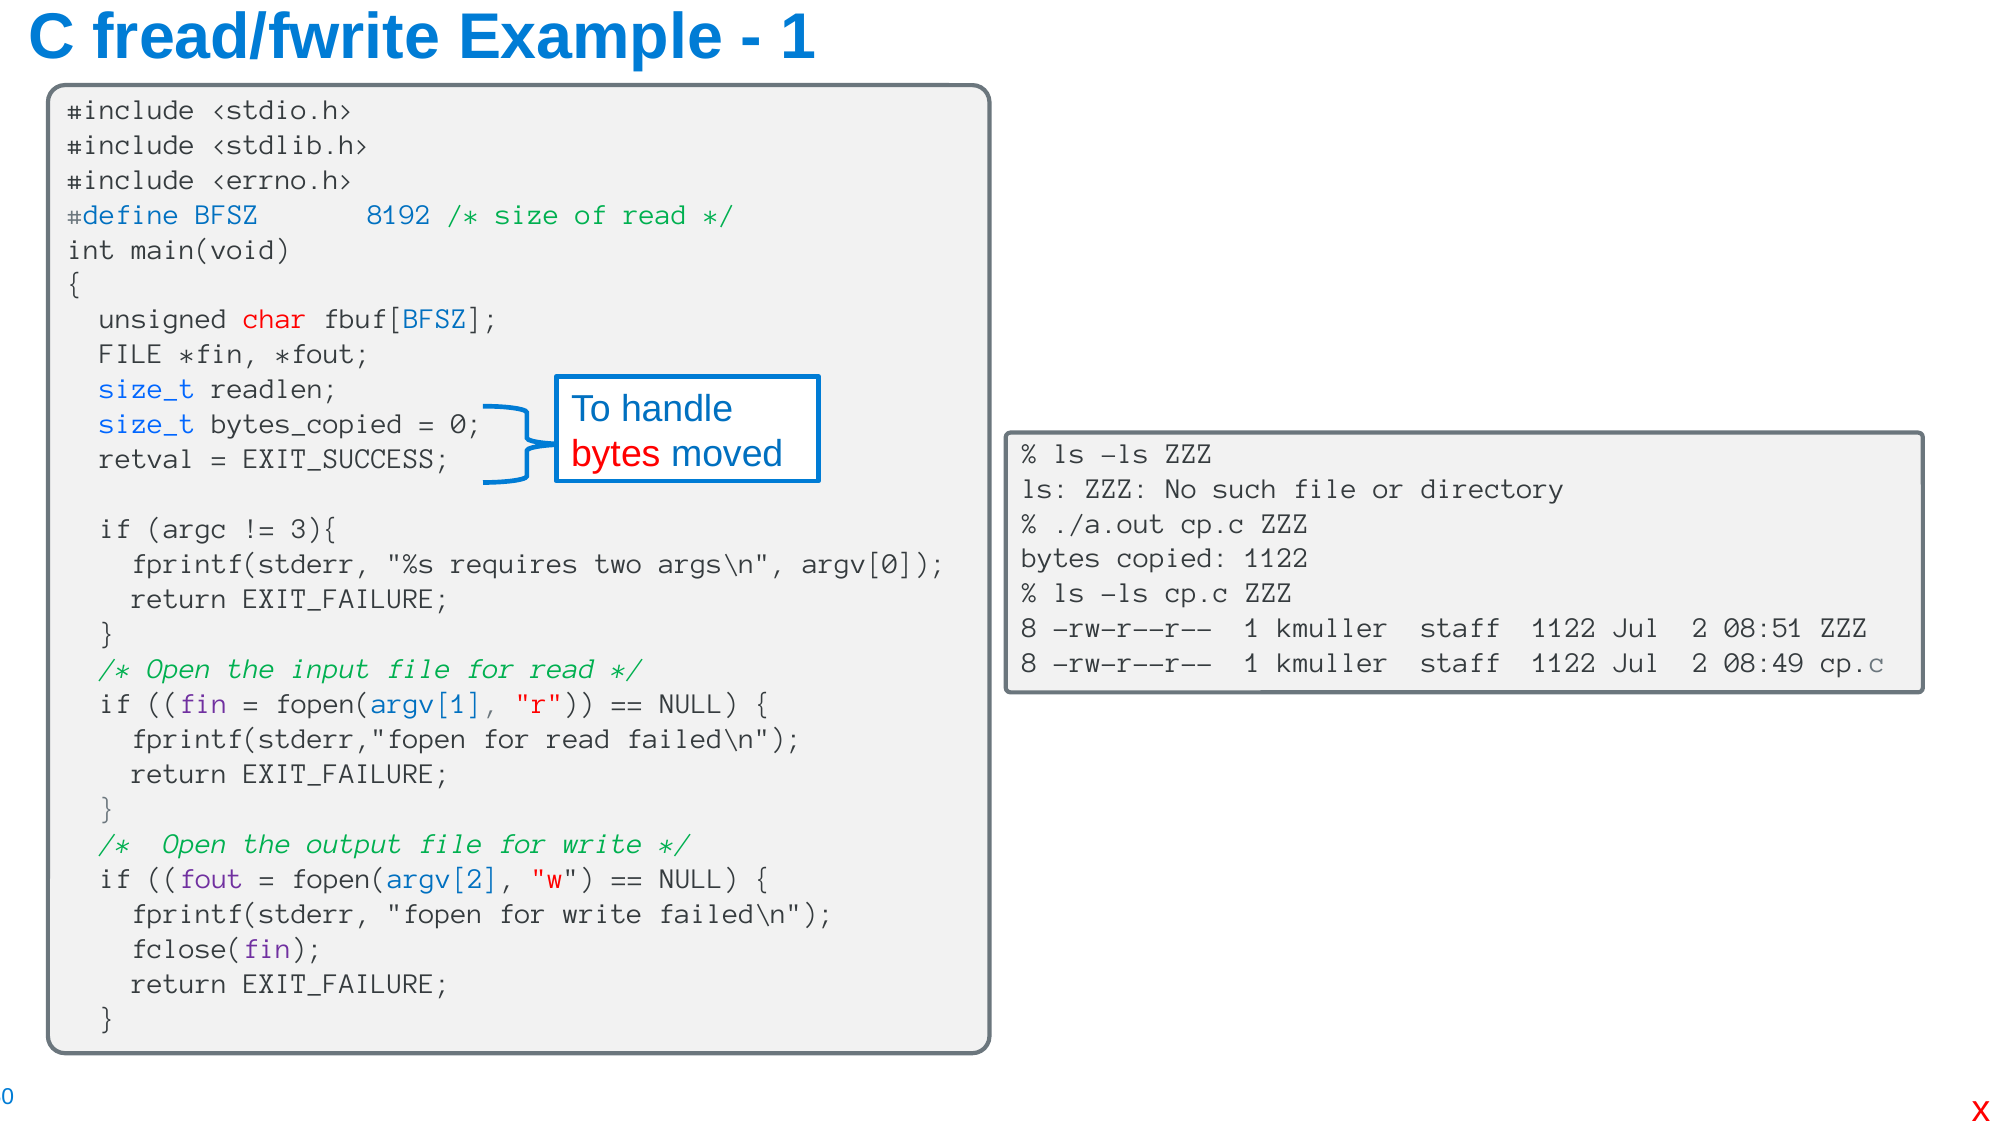

# C fread/fwrite Example - 1
#include <stdio.h>
#include <stdlib.h>
#include <errno.h>
#define BFSZ	8192 /* size of read */
int main(void)
{
  unsigned char fbuf[BFSZ];
  FILE *fin, *fout;
  size_t readlen;
  size_t bytes_copied = 0;
  retval = EXIT_SUCCESS;

  if (argc != 3){
    fprintf(stderr, "%s requires two args\n", argv[0]);
    return EXIT_FAILURE;
  }
  /* Open the input file for read */
  if ((fin = fopen(argv[1], "r")) == NULL) {
    fprintf(stderr,"fopen for read failed\n");
    return EXIT_FAILURE;
  }
  /*  Open the output file for write */
  if ((fout = fopen(argv[2], "w") == NULL) {
    fprintf(stderr, "fopen for write failed\n");
    fclose(fin);
    return EXIT_FAILURE;
  }
To handle bytes moved

% ls –ls ZZZ
ls: ZZZ: No such file or directory
% ./a.out cp.c ZZZ
bytes copied: 1122
% ls -ls cp.c ZZZ
8 -rw-r--r--  1 kmuller  staff  1122 Jul  2 08:51 ZZZ
8 -rw-r--r--  1 kmuller  staff  1122 Jul  2 08:49 cp.c
x